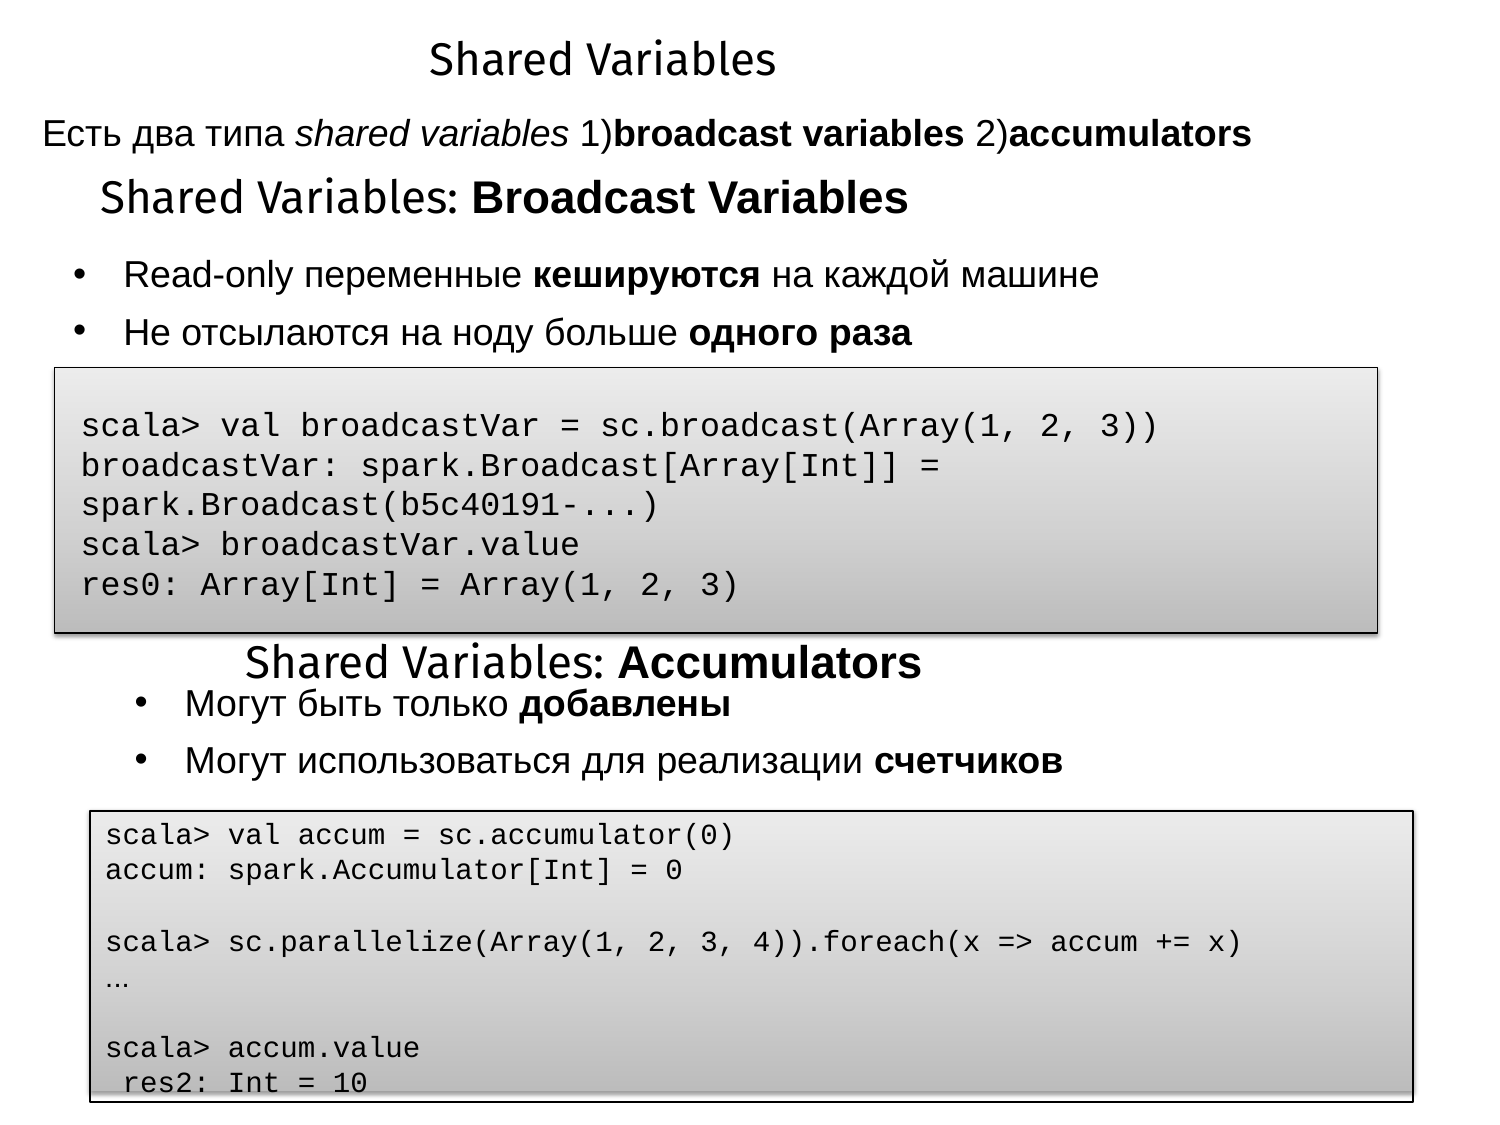

# Shared Variables
Есть два типа shared variables 1)broadcast variables 2)accumulators
Shared Variables: Broadcast Variables
Read-only переменные кешируются на каждой машине
Не отсылаются на ноду больше одного раза

scala> val broadcastVar = sc.broadcast(Array(1, 2, 3))  broadcastVar: spark.Broadcast[Array[Int]] =  spark.Broadcast(b5c40191-...)
scala> broadcastVar.value
res0: Array[Int] = Array(1, 2, 3)

Shared Variables: Accumulators
Могут быть только добавлены
Могут использоваться для реализации счетчиков

scala> val accum = sc.accumulator(0)
accum: spark.Accumulator[Int] = 0

scala> sc.parallelize(Array(1, 2, 3, 4)).foreach(x => accum += x)
...

scala> accum.value  res2: Int = 10